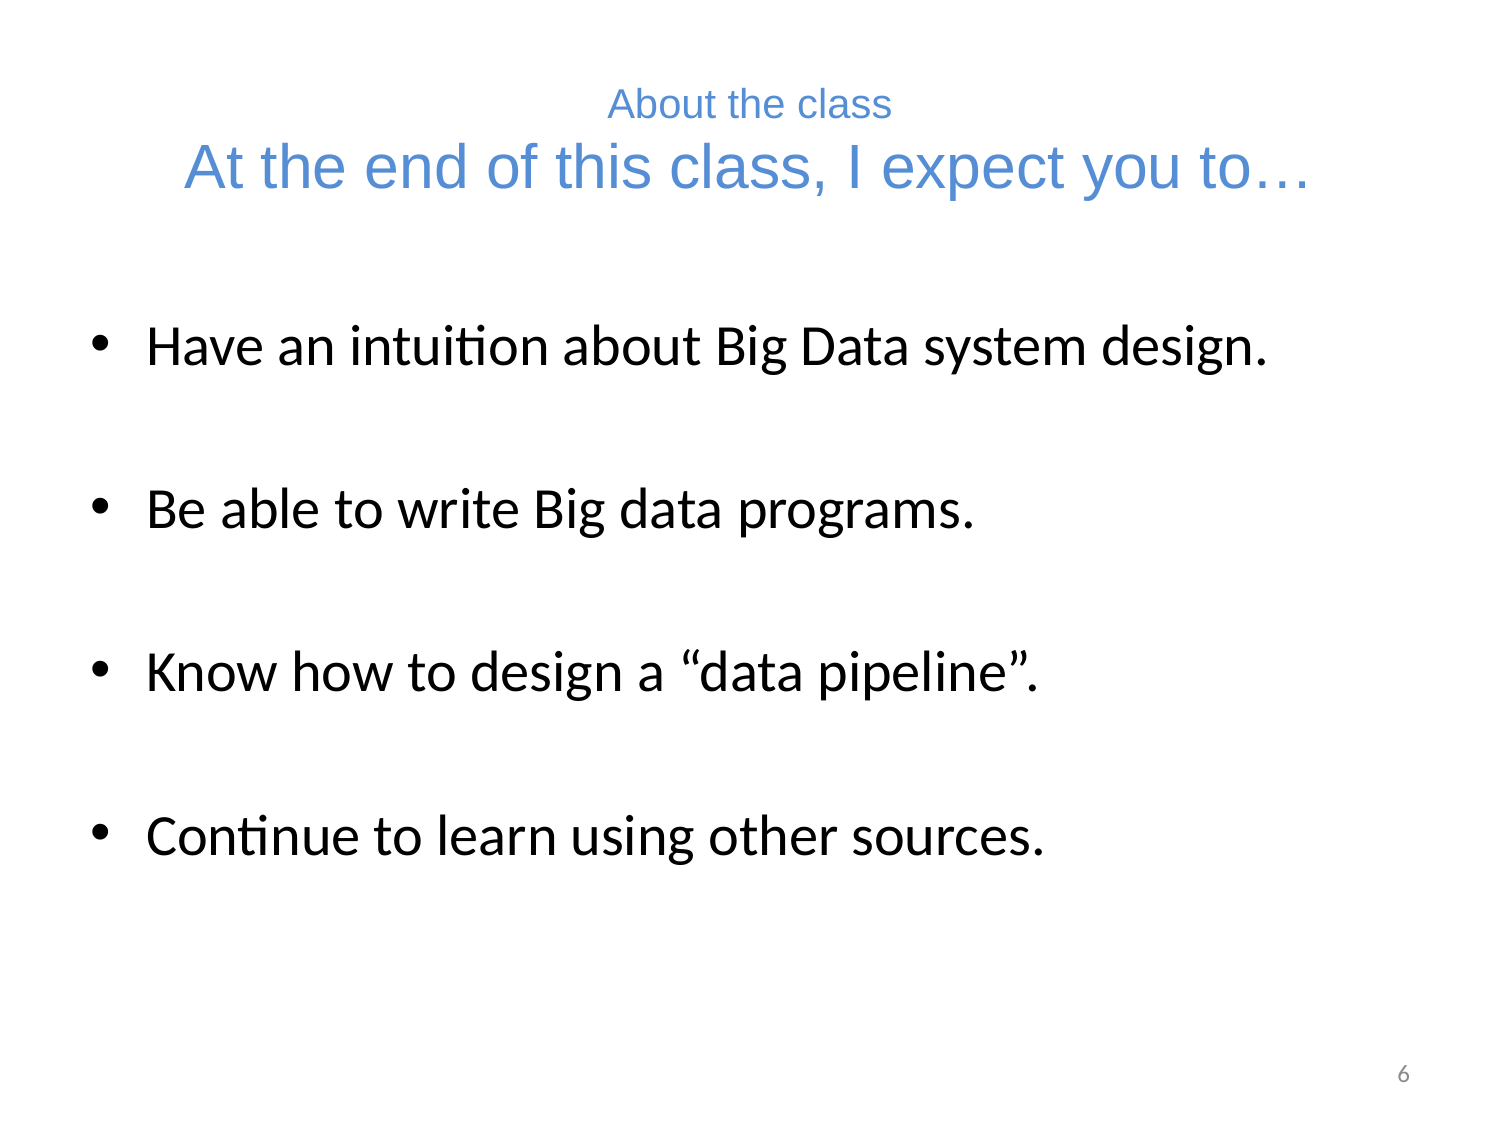

# About the class At the end of this class, I expect you to…
Have an intuition about Big Data system design.

Be able to write Big data programs.

Know how to design a “data pipeline”.

Continue to learn using other sources.

6